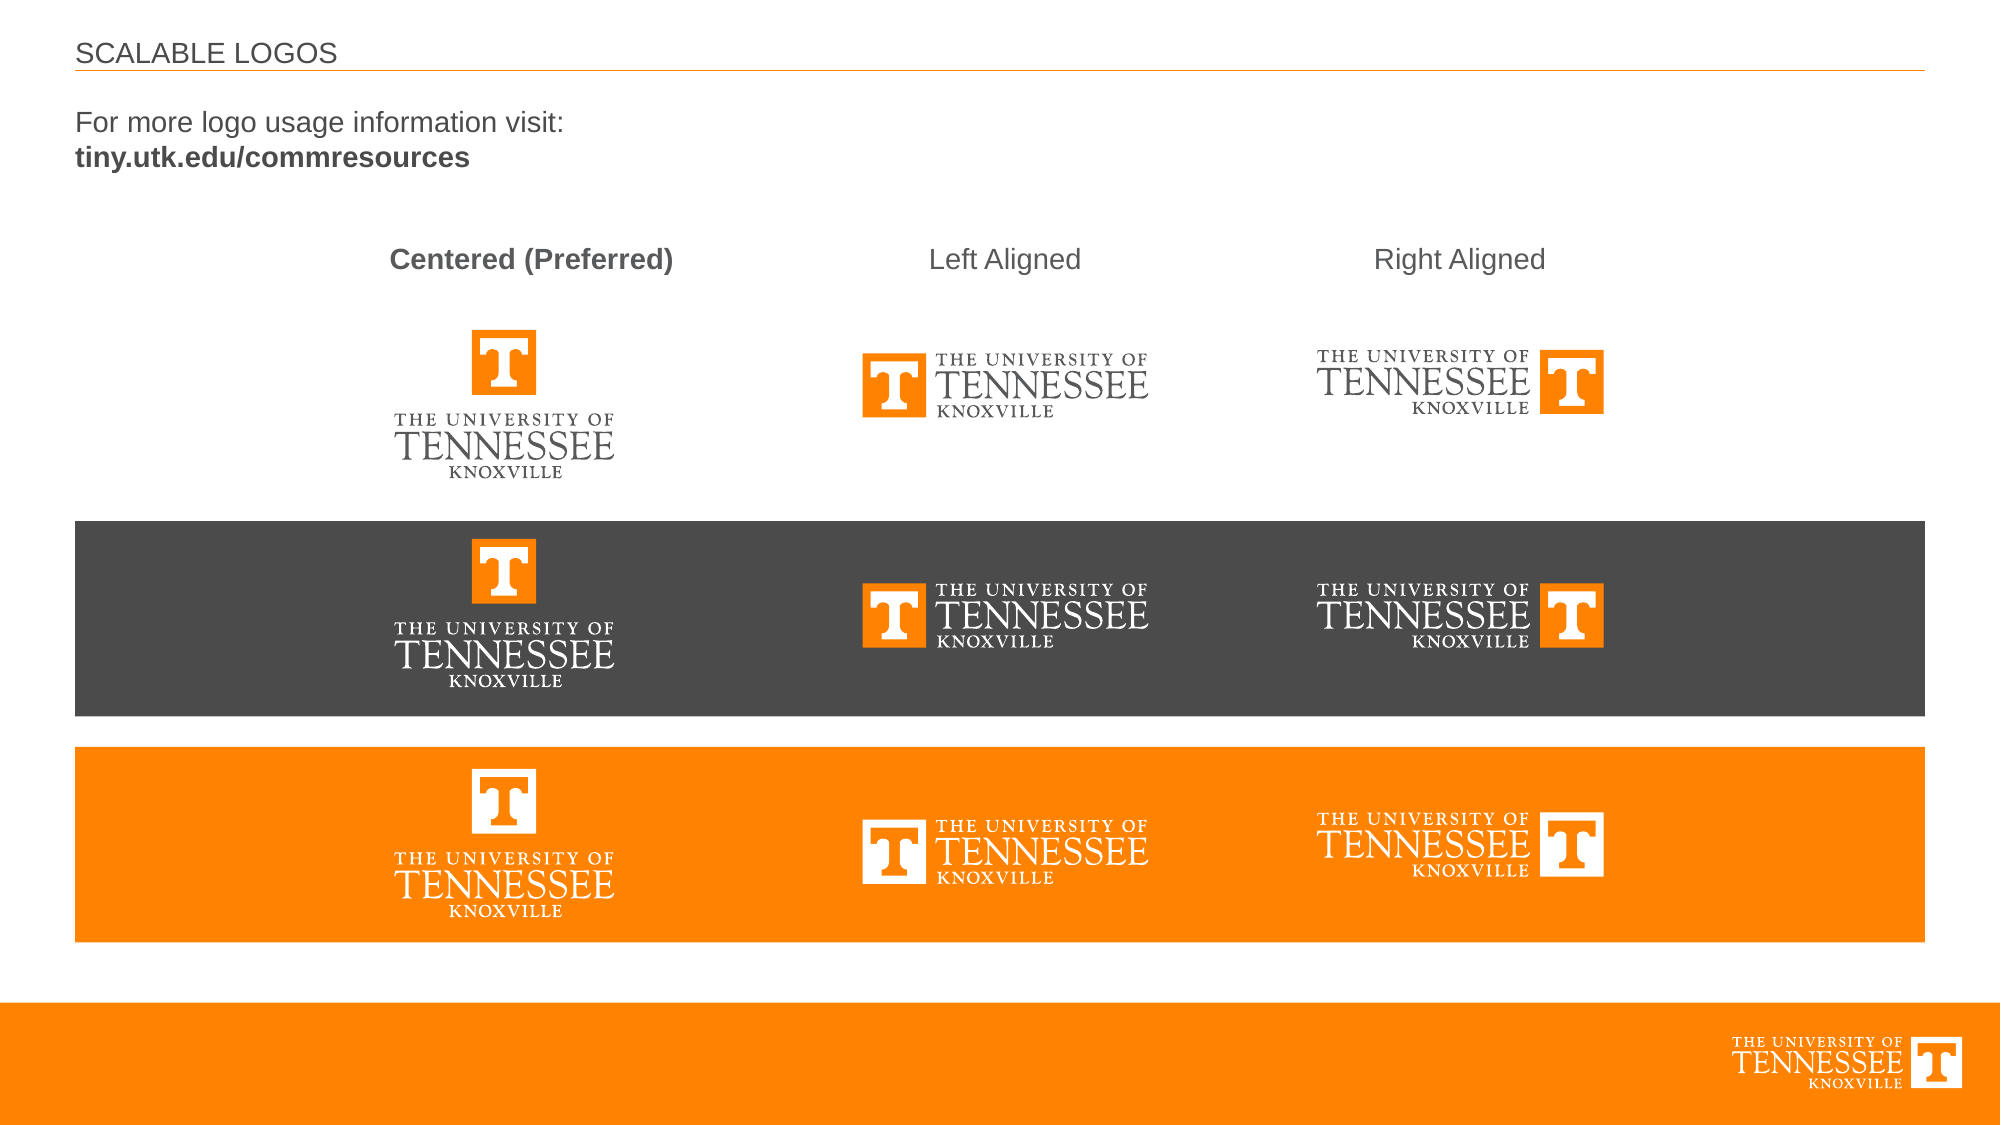

SCALABLE LOGOS
For more logo usage information visit:
tiny.utk.edu/commresources
Centered (Preferred)
Left Aligned
Right Aligned